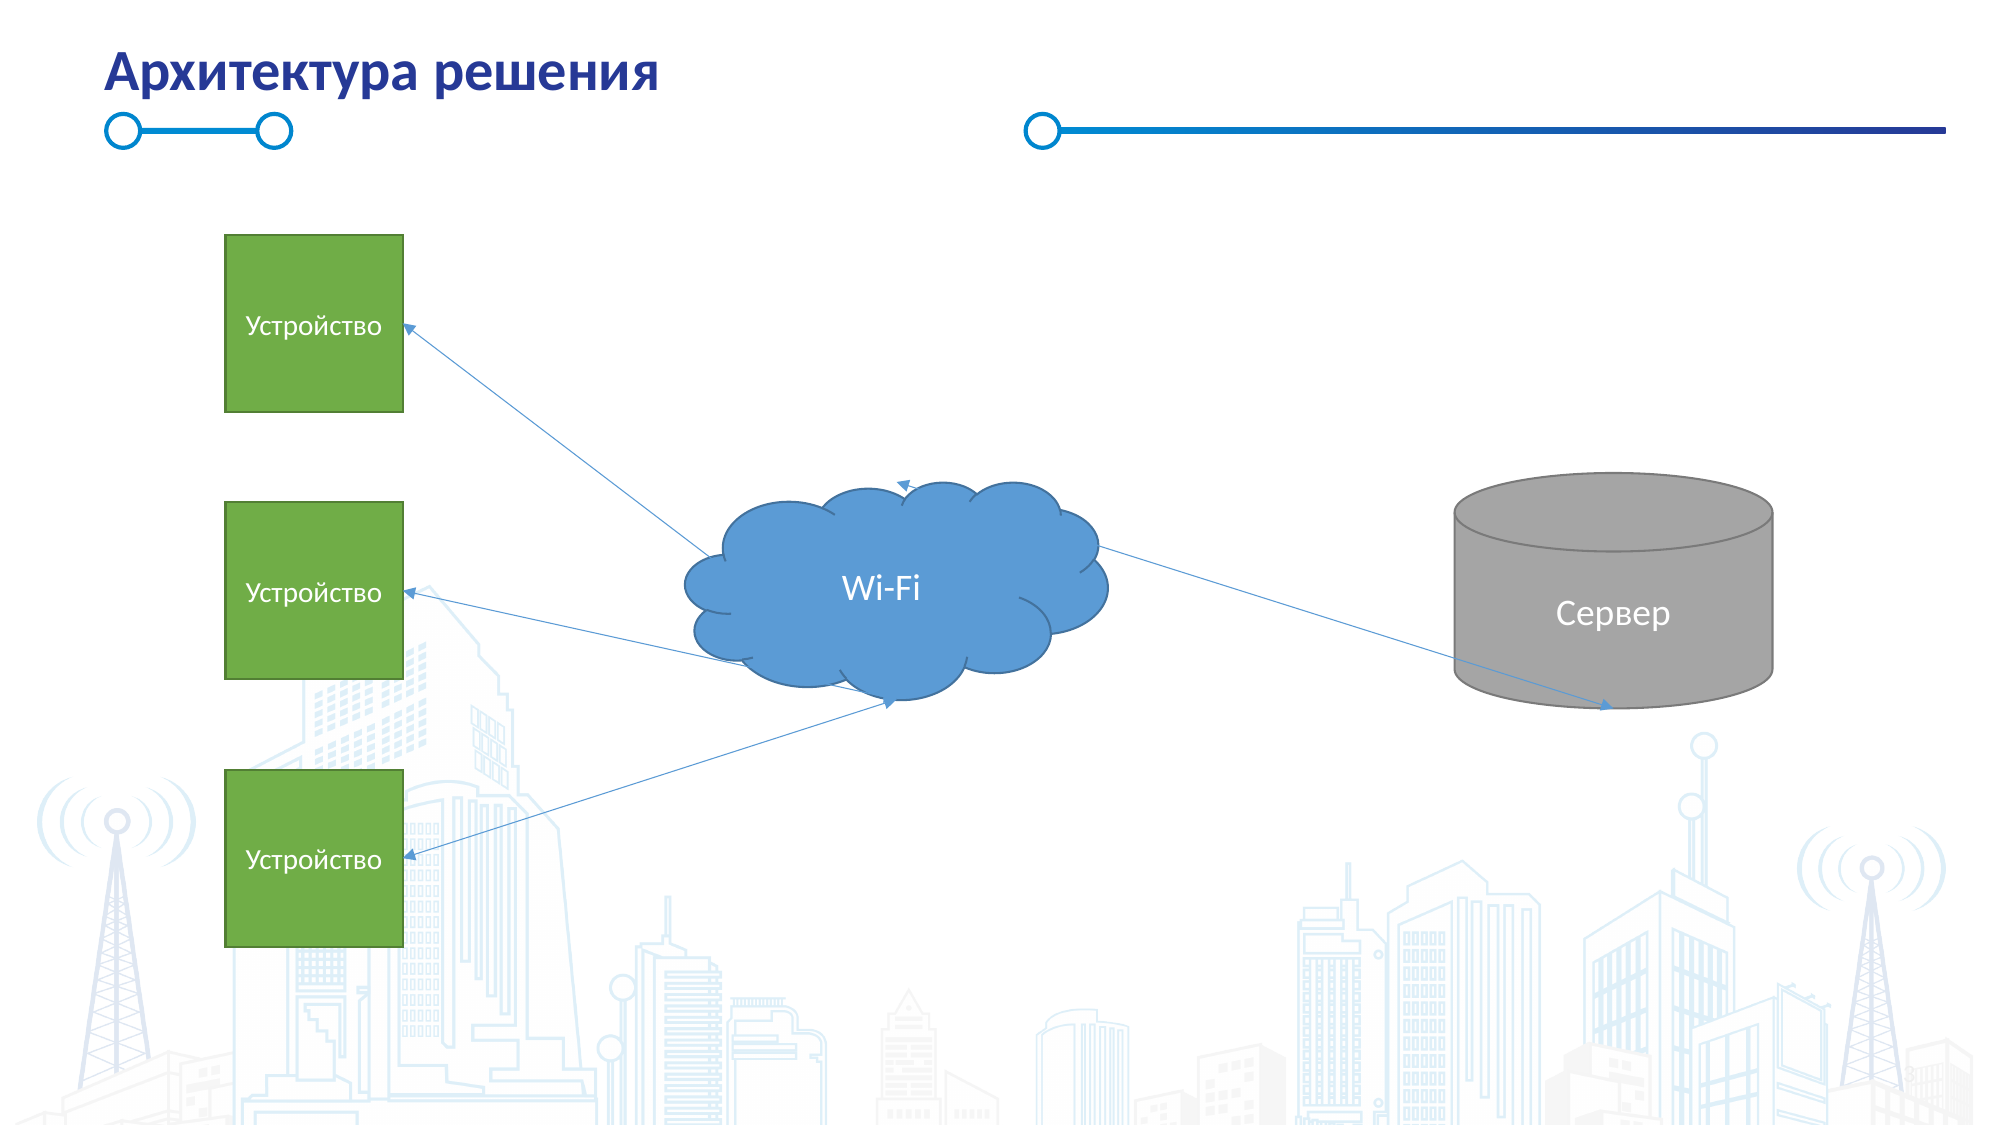

# Архитектура решения
Устройство
Сервер
Wi-Fi
Устройство
Устройство
3